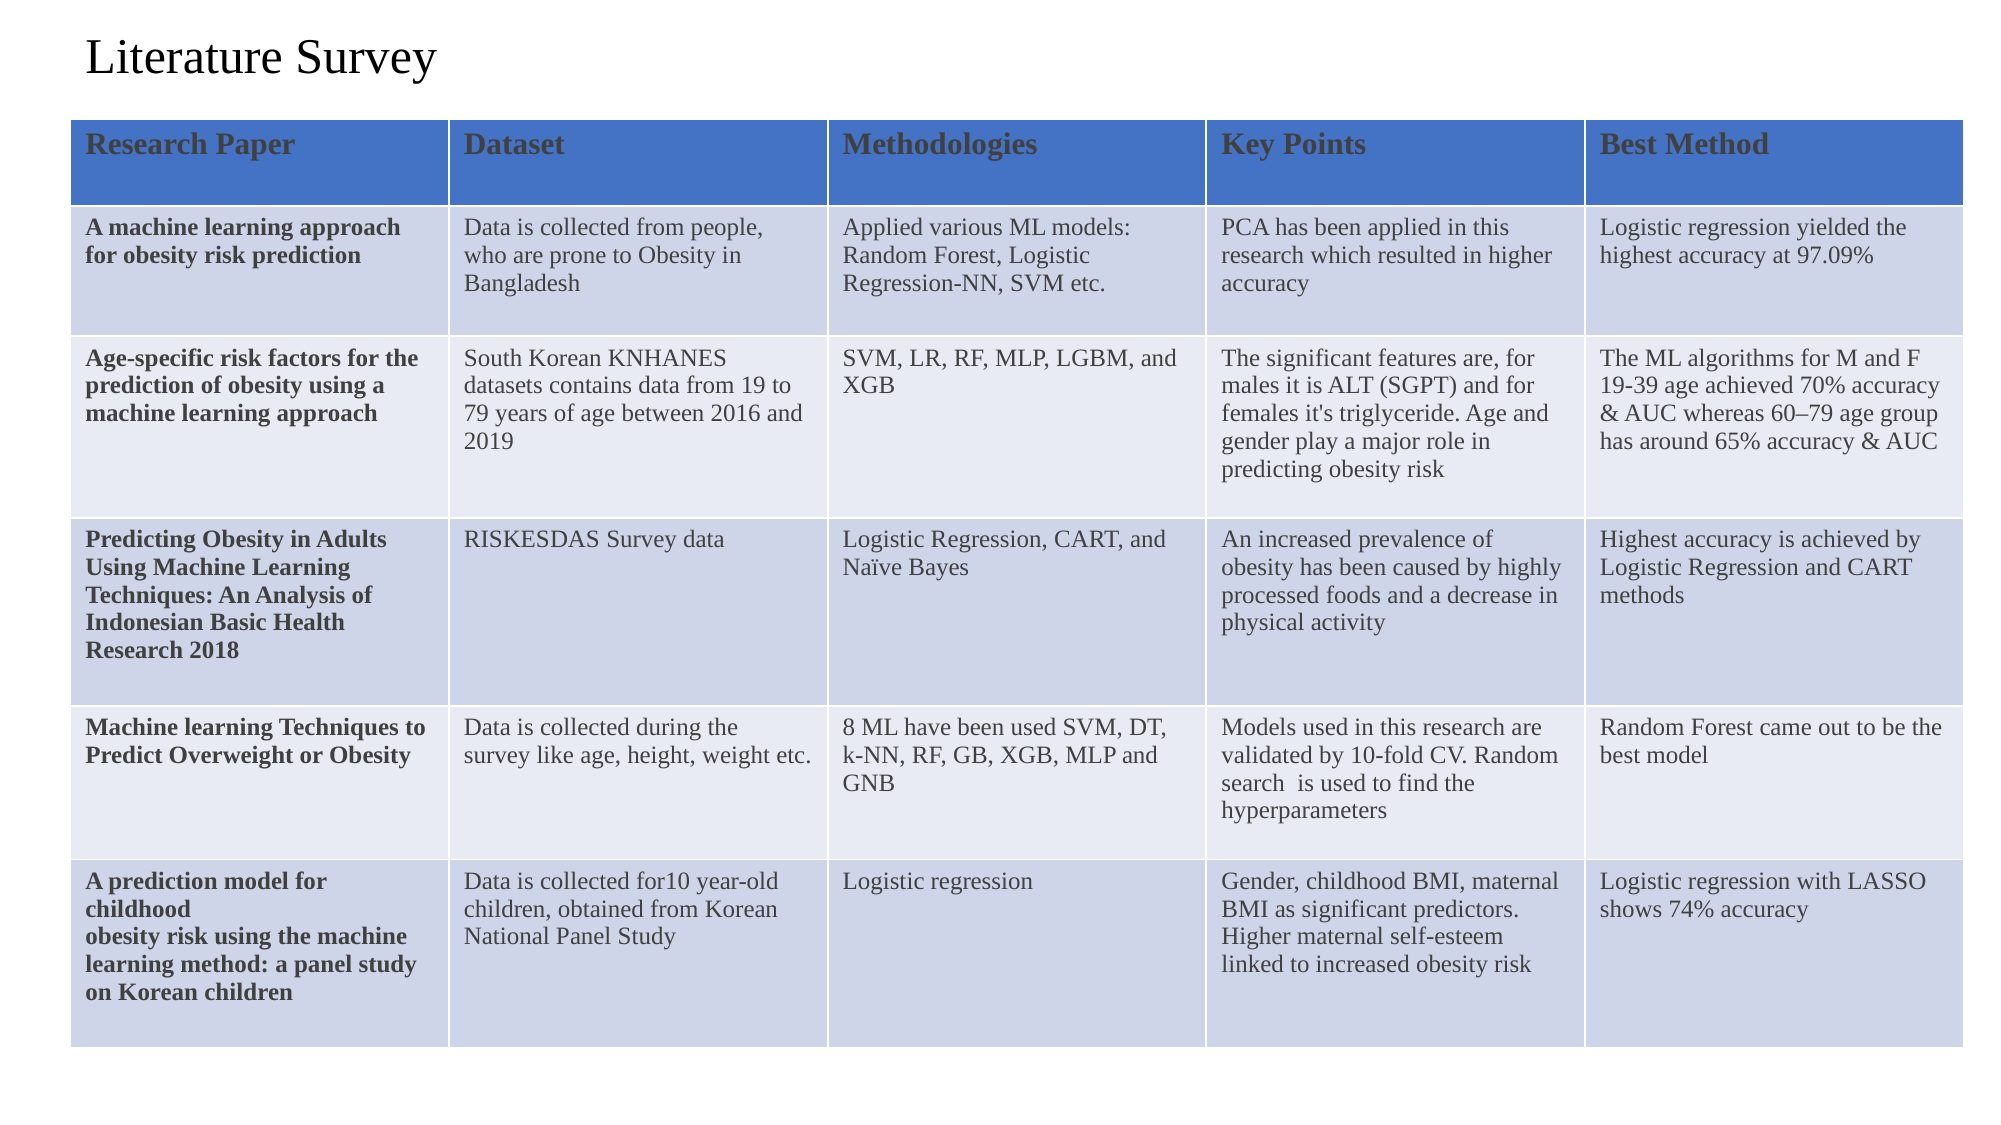

# Literature Survey
| Research Paper | Dataset | Methodologies | Key Points | Best Method |
| --- | --- | --- | --- | --- |
| A machine learning approach for obesity risk prediction | Data is collected from people, who are prone to Obesity in Bangladesh | Applied various ML models: Random Forest, Logistic Regression-NN, SVM etc. | PCA has been applied in this research which resulted in higher accuracy | Logistic regression yielded the highest accuracy at 97.09% |
| Age-specific risk factors for the prediction of obesity using a machine learning approach | South Korean KNHANES datasets contains data from 19 to 79 years of age between 2016 and 2019 | SVM, LR, RF, MLP, LGBM, and XGB | The significant features are, for males it is ALT (SGPT) and for females it's triglyceride. Age and gender play a major role in predicting obesity risk | The ML algorithms for M and F 19-39 age achieved 70% accuracy & AUC whereas 60–79 age group has around 65% accuracy & AUC |
| Predicting Obesity in Adults Using Machine Learning Techniques: An Analysis of Indonesian Basic Health Research 2018 | RISKESDAS Survey data | Logistic Regression, CART, and Naïve Bayes | An increased prevalence of obesity has been caused by highly processed foods and a decrease in physical activity | Highest accuracy is achieved by Logistic Regression and CART methods |
| Machine learning Techniques to Predict Overweight or Obesity | Data is collected during the survey like age, height, weight etc. | 8 ML have been used SVM, DT, k-NN, RF, GB, XGB, MLP and GNB | Models used in this research are validated by 10-fold CV. Random search is used to find the hyperparameters | Random Forest came out to be the best model |
| A prediction model for childhood obesity risk using the machine learning method: a panel study on Korean children | Data is collected for10 year-old children, obtained from Korean National Panel Study | Logistic regression | Gender, childhood BMI, maternal BMI as significant predictors. Higher maternal self-esteem linked to increased obesity risk | Logistic regression with LASSO shows 74% accuracy |